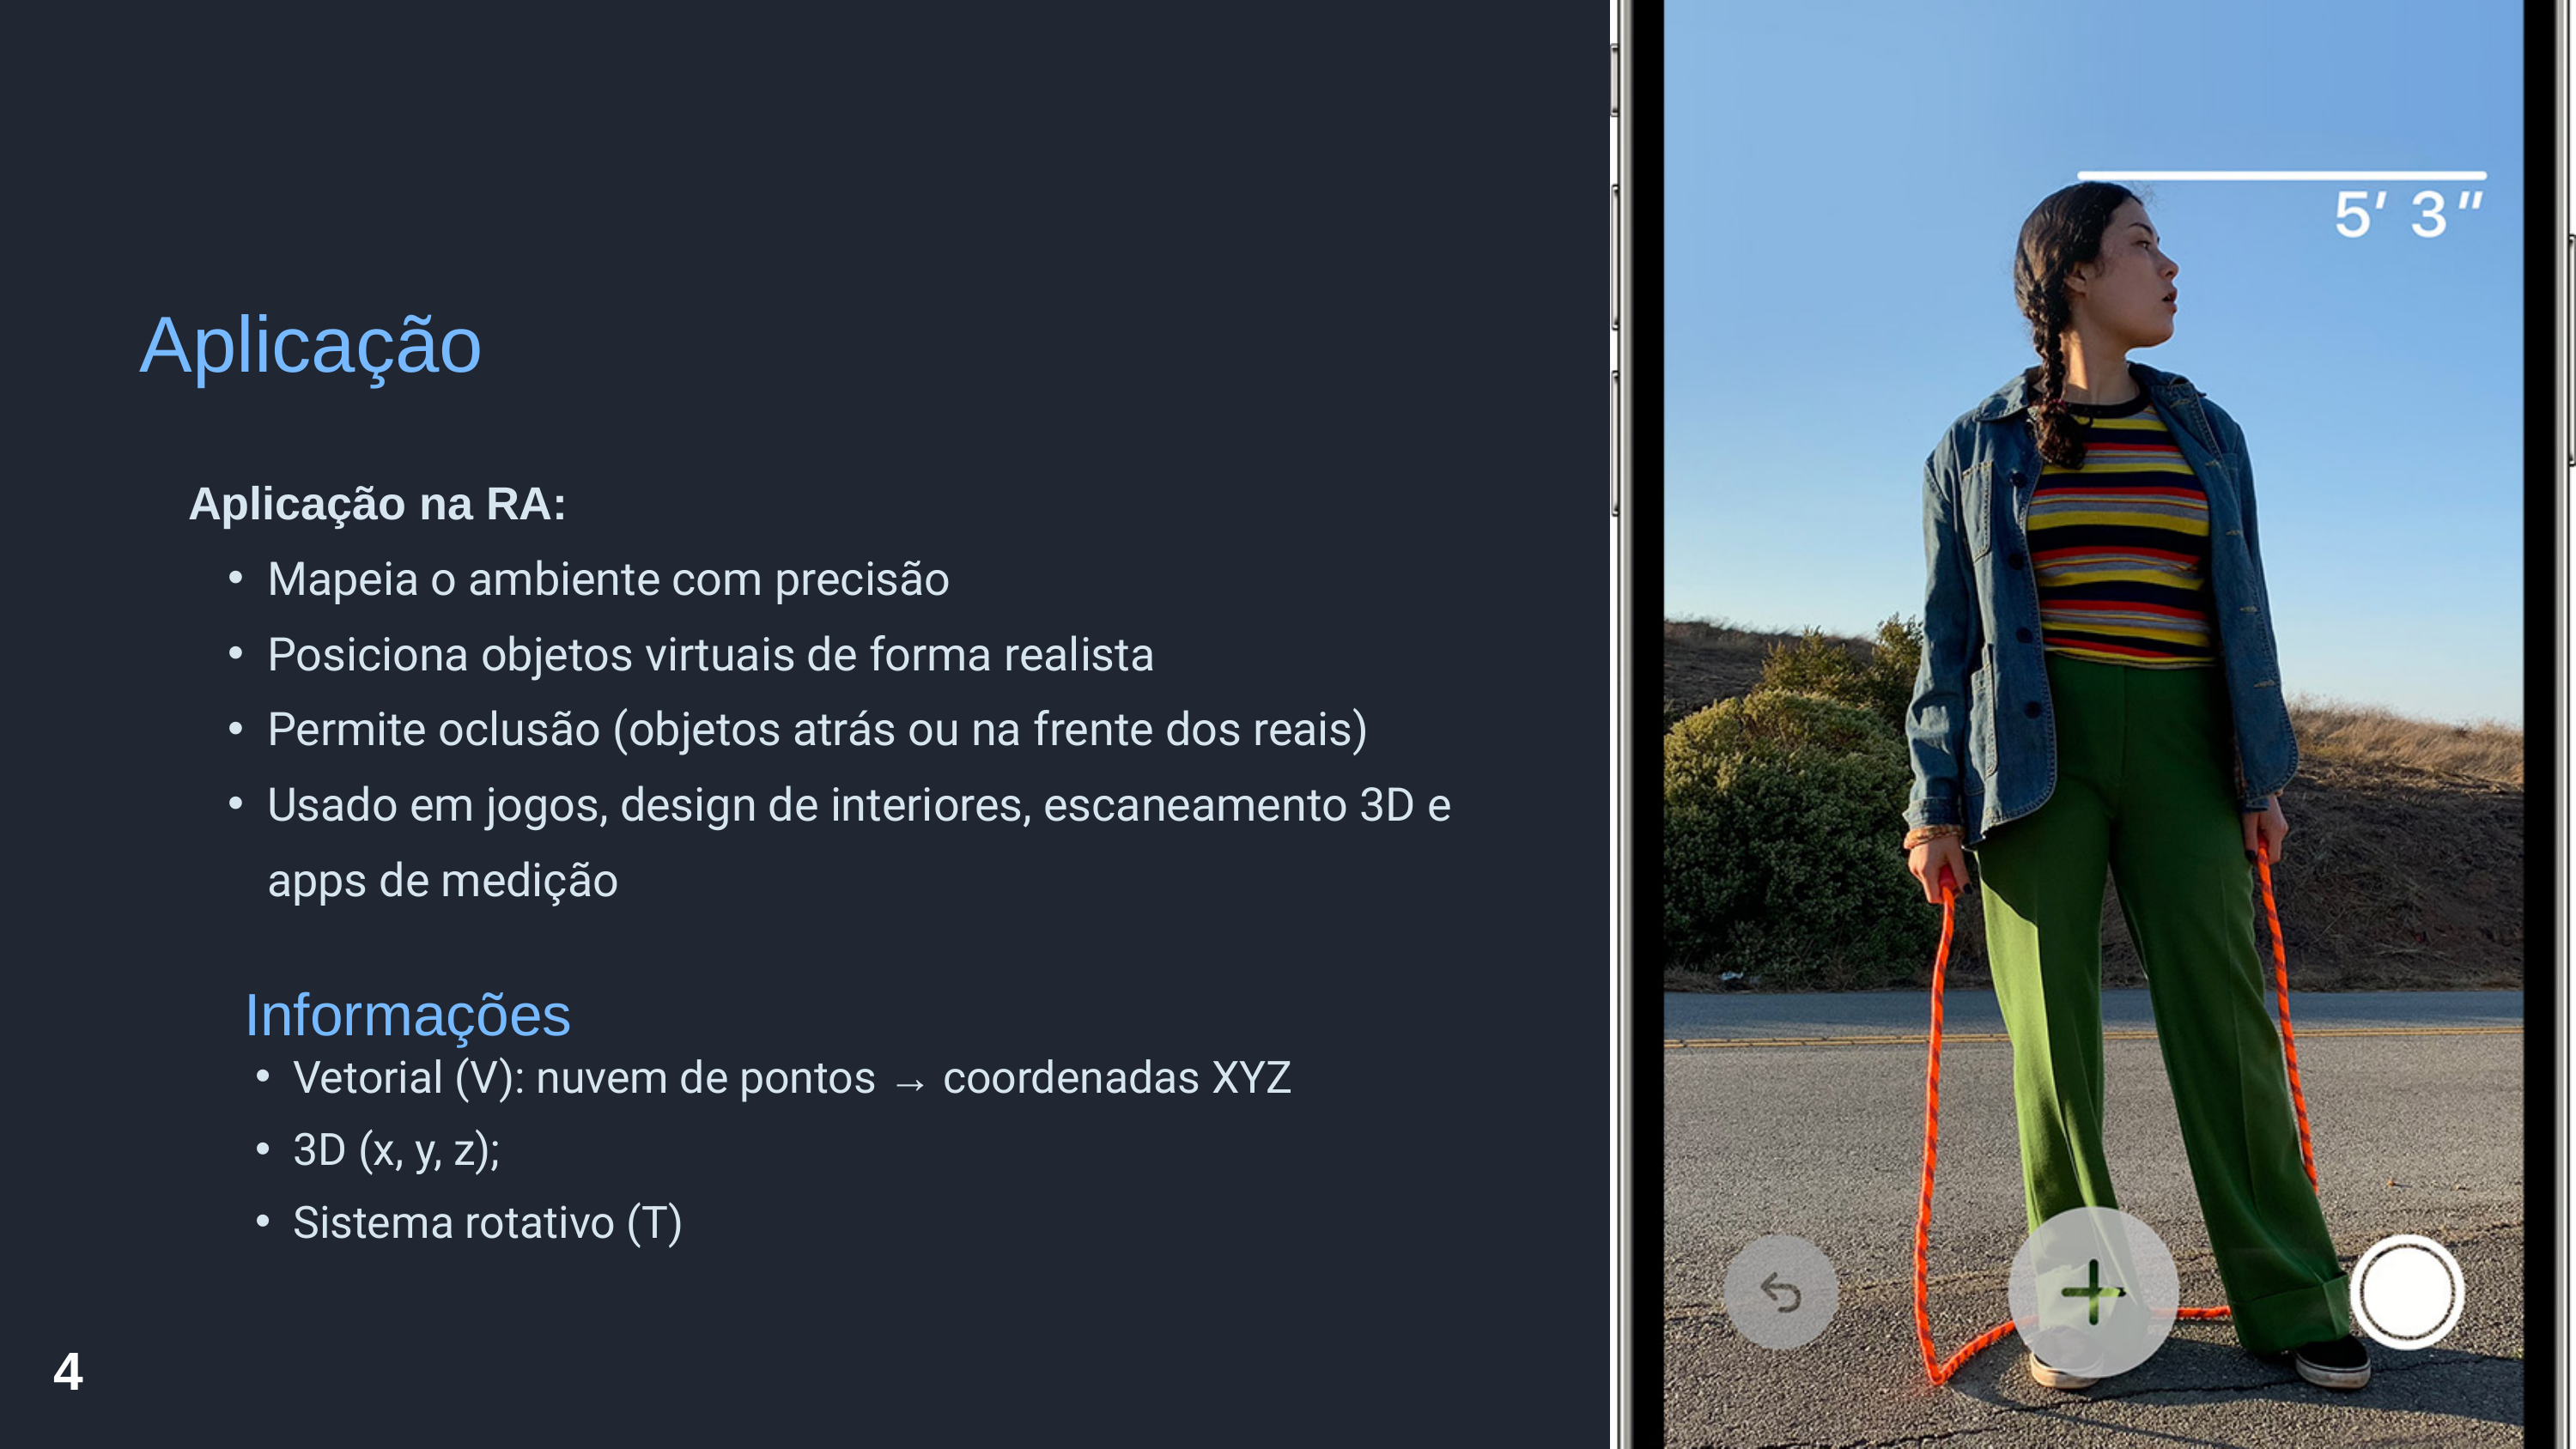

Aplicação
Aplicação na RA:
Mapeia o ambiente com precisão
Posiciona objetos virtuais de forma realista
Permite oclusão (objetos atrás ou na frente dos reais)
Usado em jogos, design de interiores, escaneamento 3D e apps de medição

Informações
Vetorial (V): nuvem de pontos → coordenadas XYZ
3D (x, y, z);
Sistema rotativo (T)
4